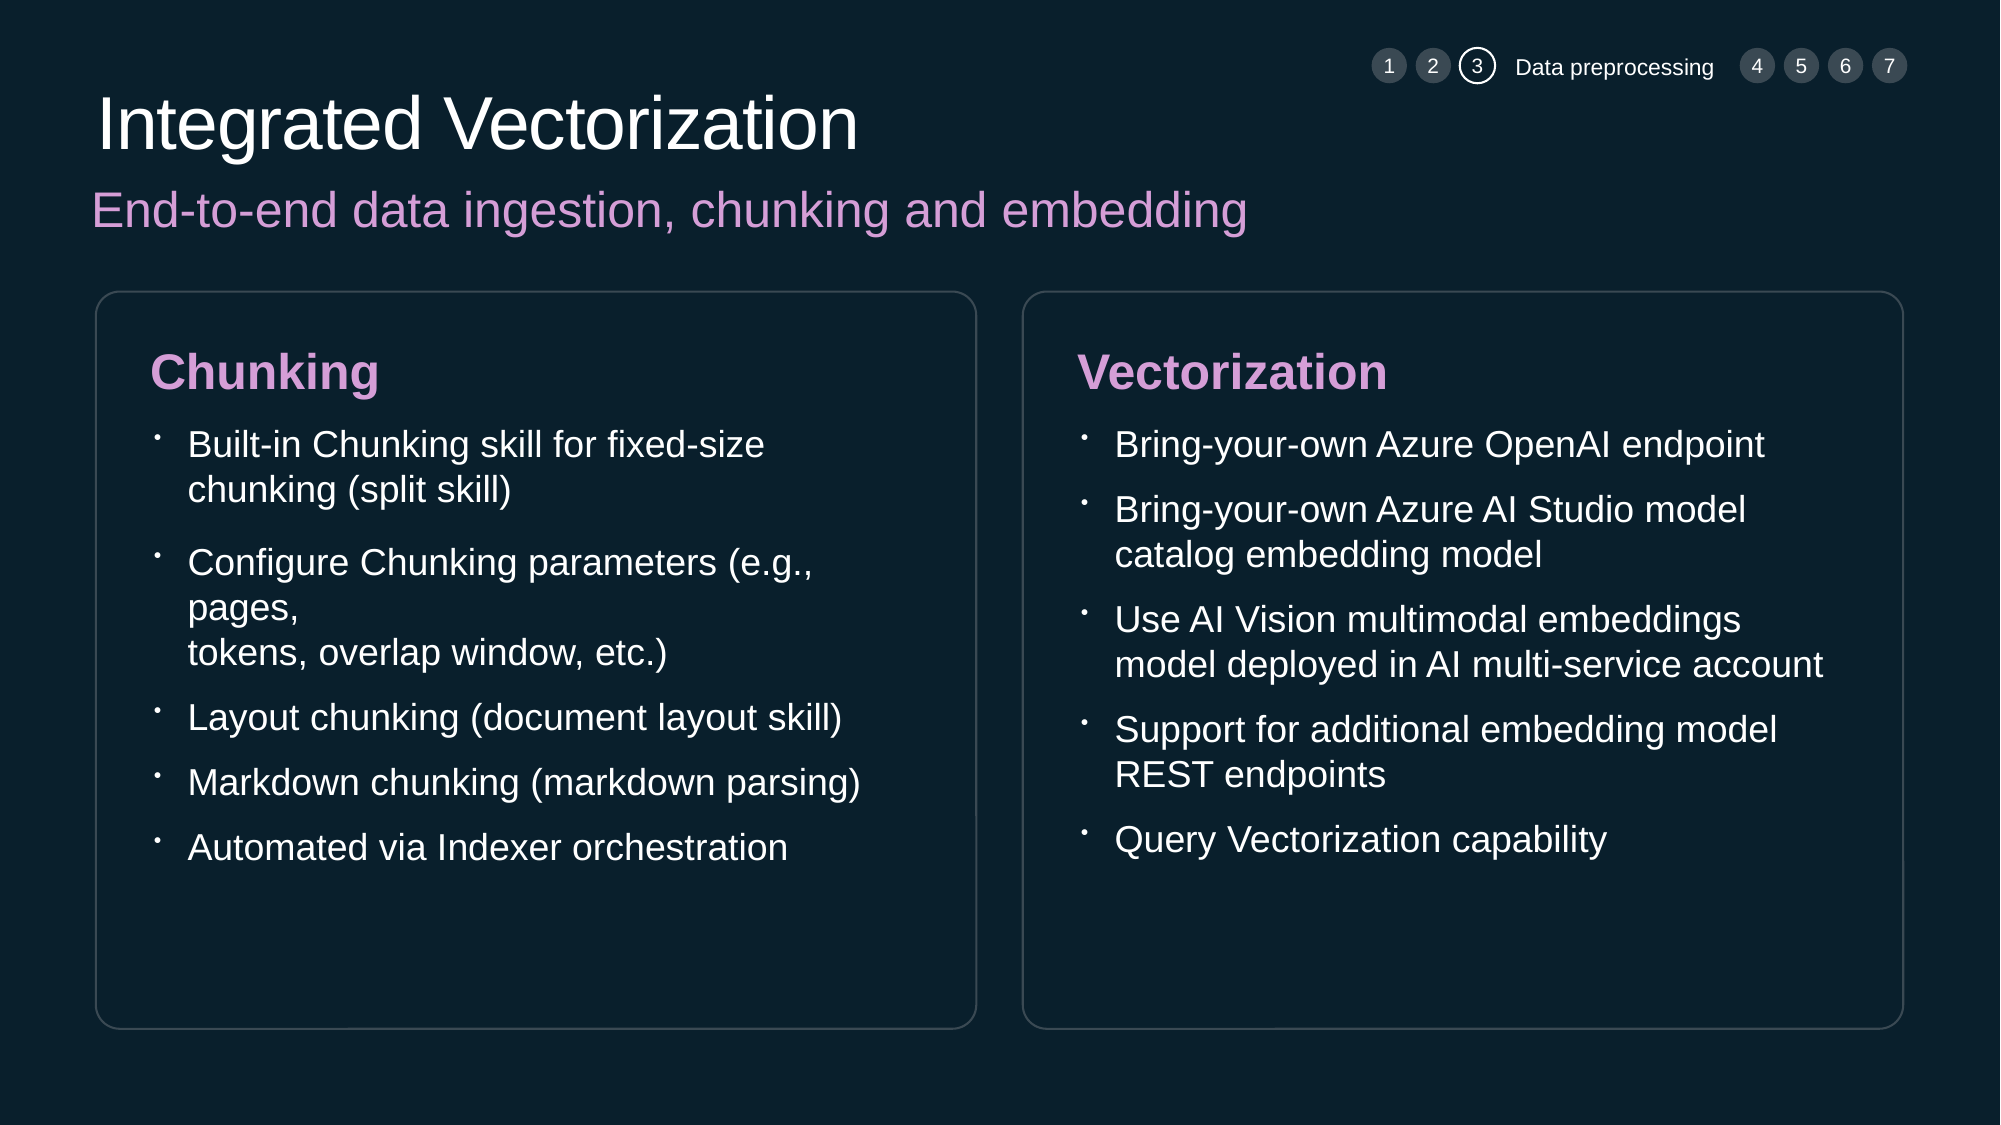

1
2
3
4
5
6
7
Data preprocessing
# Integrated Vectorization
End-to-end data ingestion, chunking and embedding
Chunking
Built-in Chunking skill for fixed-size
chunking (split skill)
Configure Chunking parameters (e.g., pages,
tokens, overlap window, etc.)
Layout chunking (document layout skill)
Markdown chunking (markdown parsing)
Automated via Indexer orchestration

Vectorization
Bring-your-own Azure OpenAI endpoint
Bring-your-own Azure AI Studio model catalog embedding model
Use AI Vision multimodal embeddings model deployed in AI multi-service account
Support for additional embedding model
REST endpoints
Query Vectorization capability